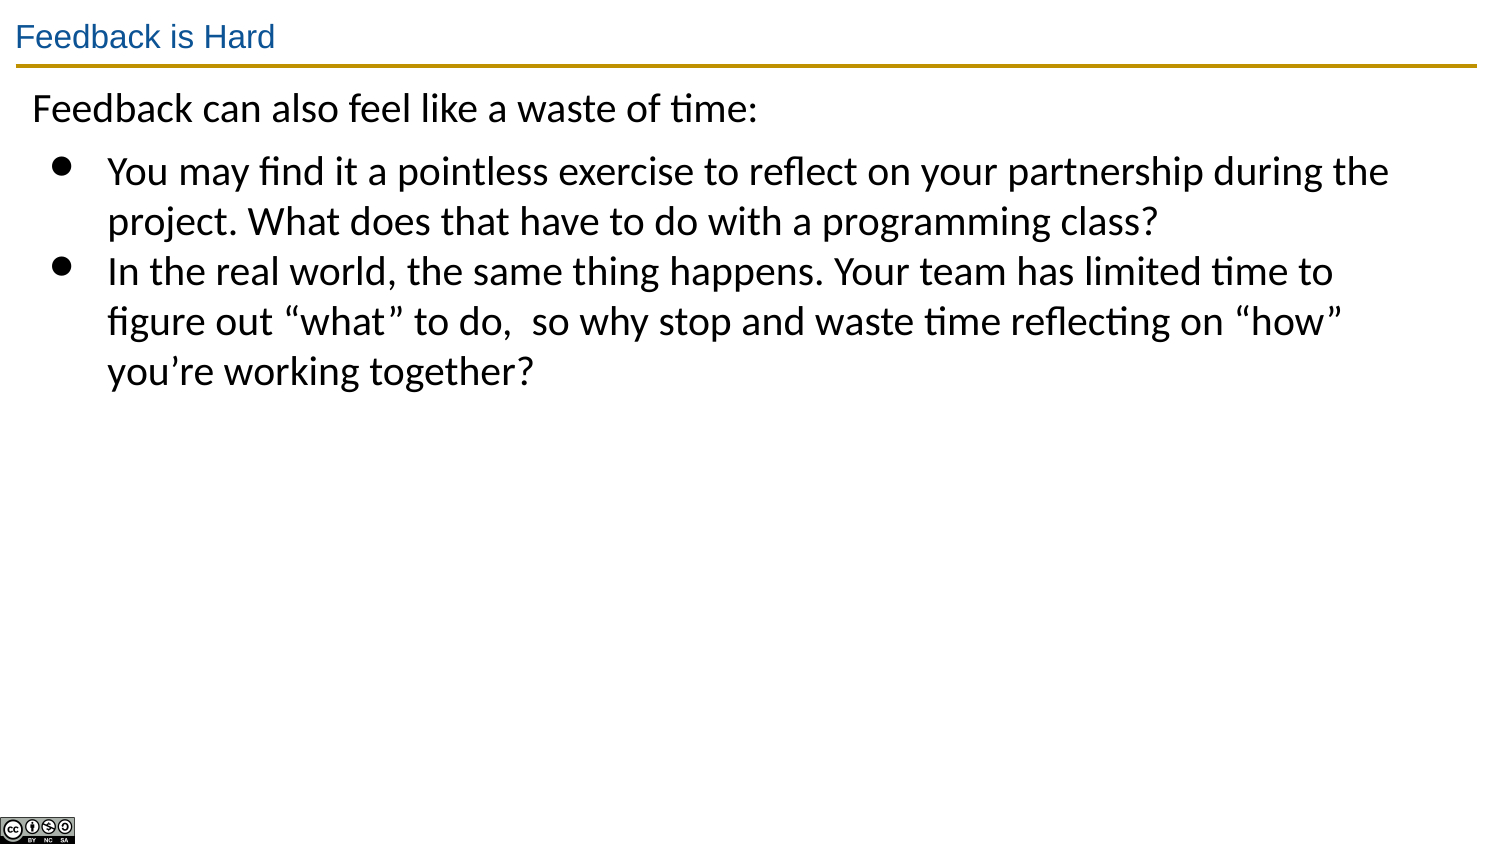

# Feedback is Hard
Feedback can also feel like a waste of time:
You may find it a pointless exercise to reflect on your partnership during the project. What does that have to do with a programming class?
In the real world, the same thing happens. Your team has limited time to figure out “what” to do,  so why stop and waste time reflecting on “how” you’re working together?